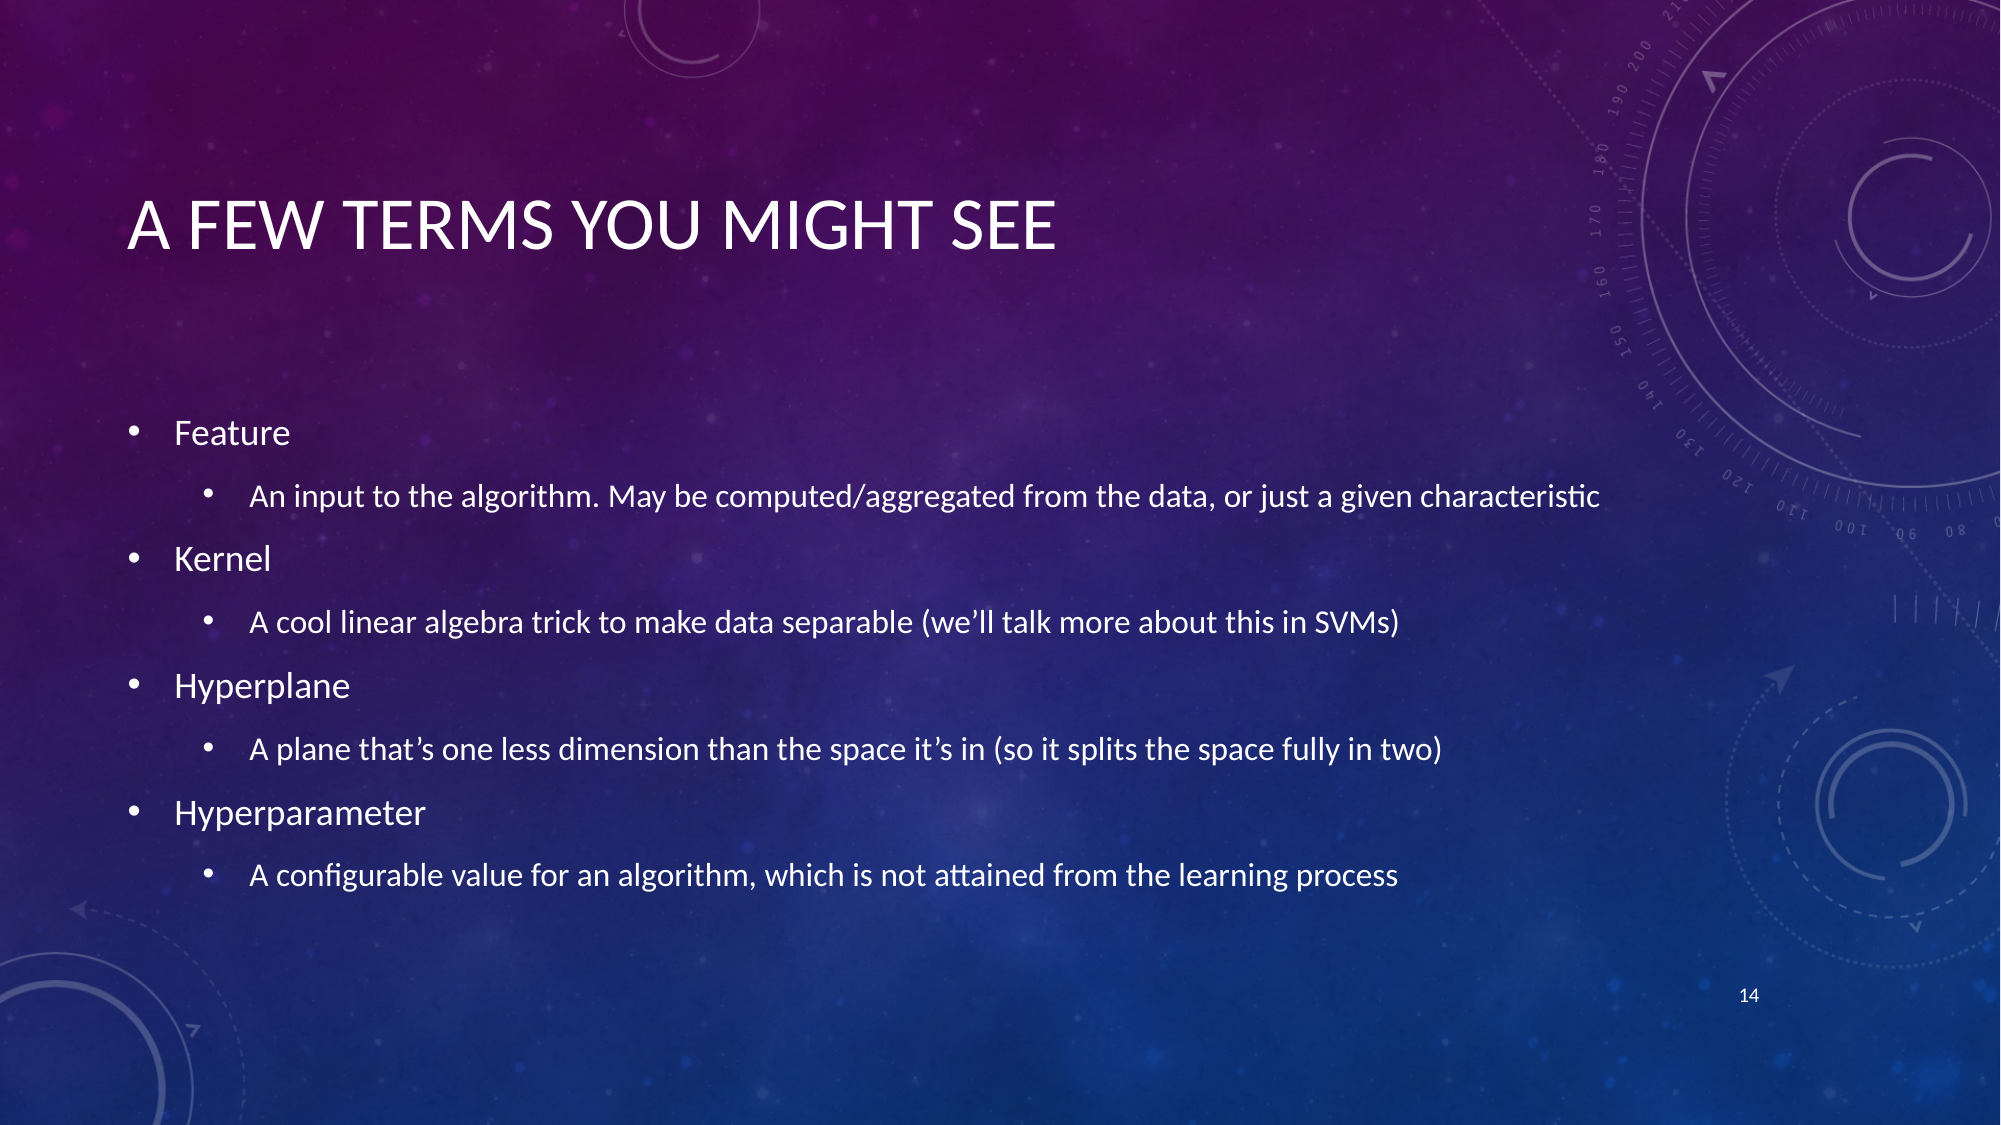

# A few terms You might see
Feature
An input to the algorithm. May be computed/aggregated from the data, or just a given characteristic
Kernel
A cool linear algebra trick to make data separable (we’ll talk more about this in SVMs)
Hyperplane
A plane that’s one less dimension than the space it’s in (so it splits the space fully in two)
Hyperparameter
A configurable value for an algorithm, which is not attained from the learning process
14